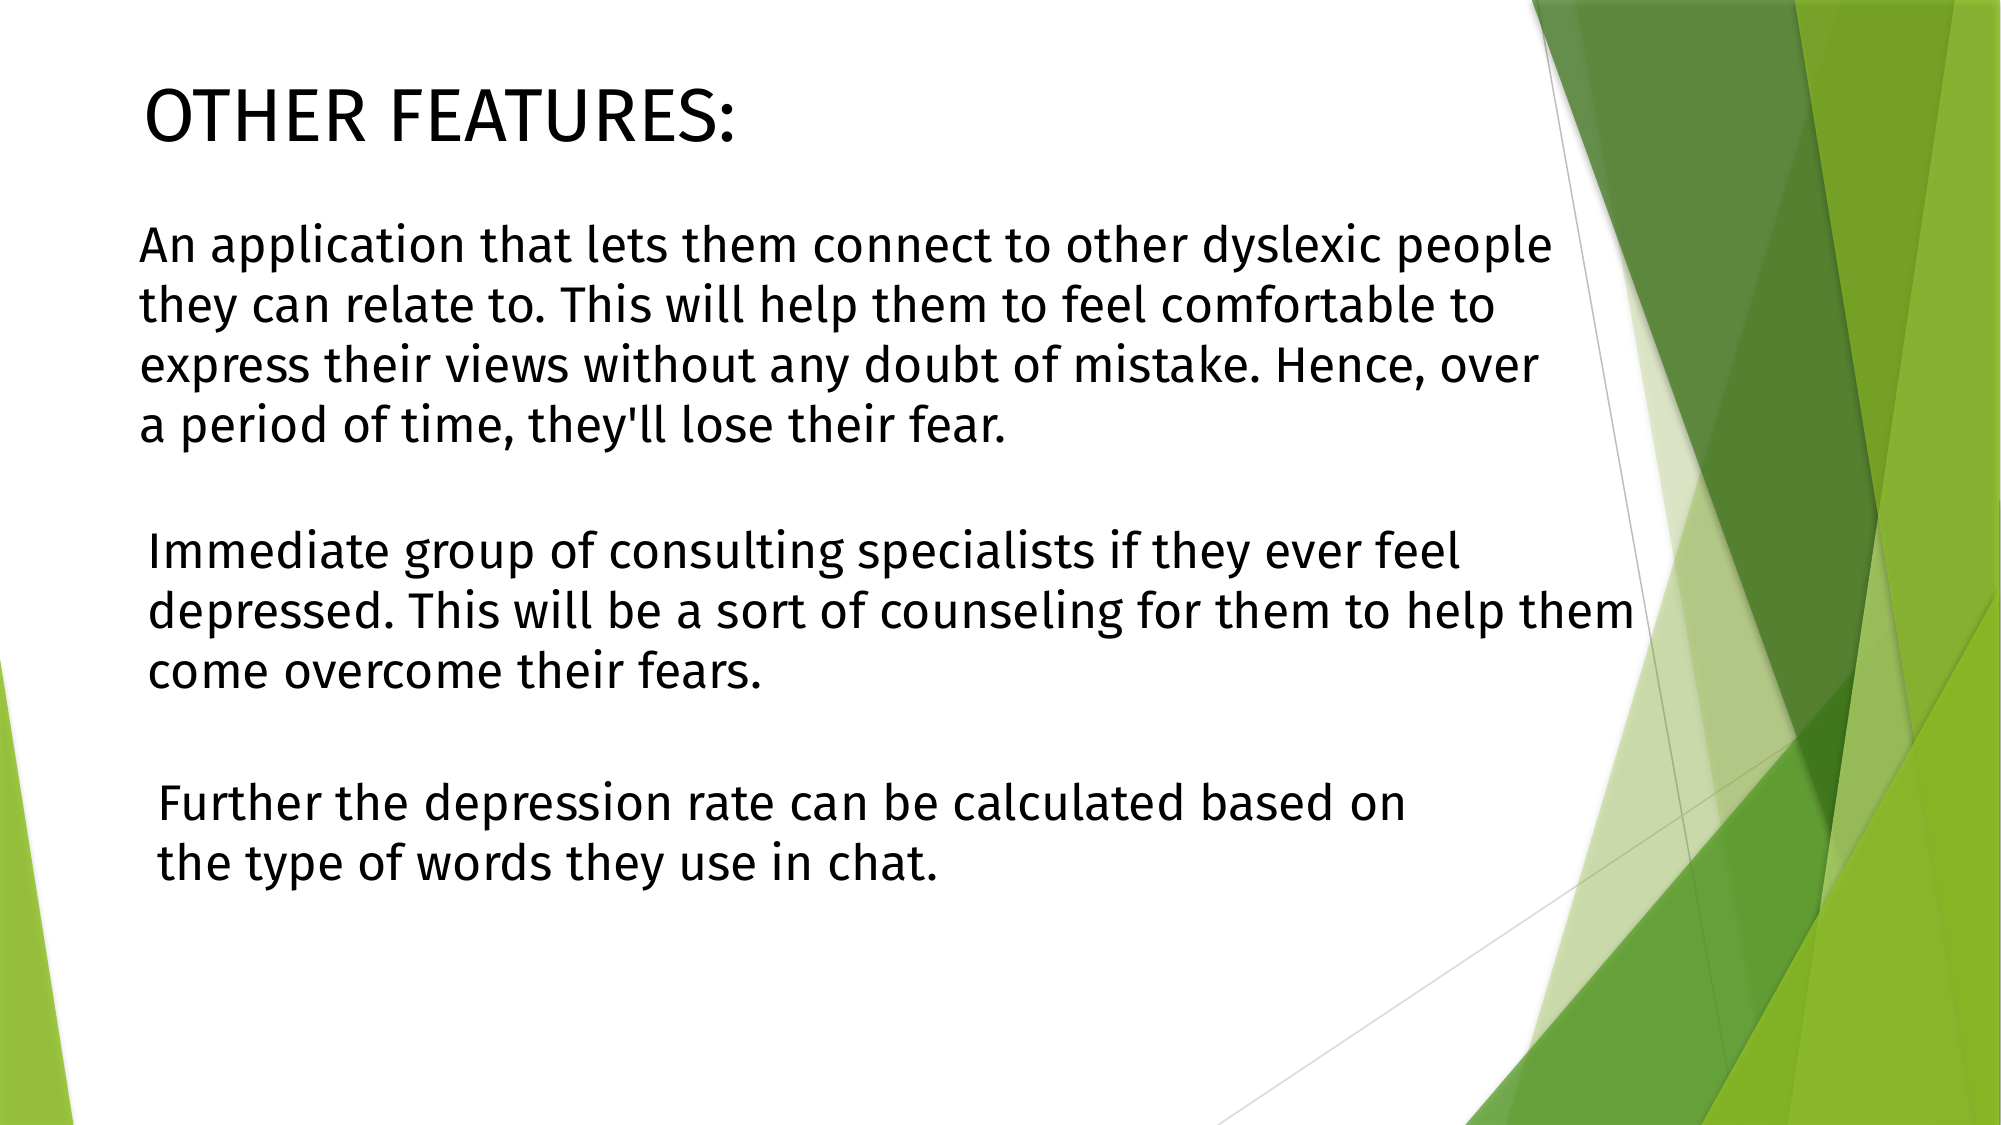

OTHER FEATURES:
An application that lets them connect to other dyslexic people they can relate to. This will help them to feel comfortable to express their views without any doubt of mistake. Hence, over a period of time, they'll lose their fear.
Immediate group of consulting specialists if they ever feel depressed. This will be a sort of counseling for them to help them come overcome their fears.
Further the depression rate can be calculated based on the type of words they use in chat.